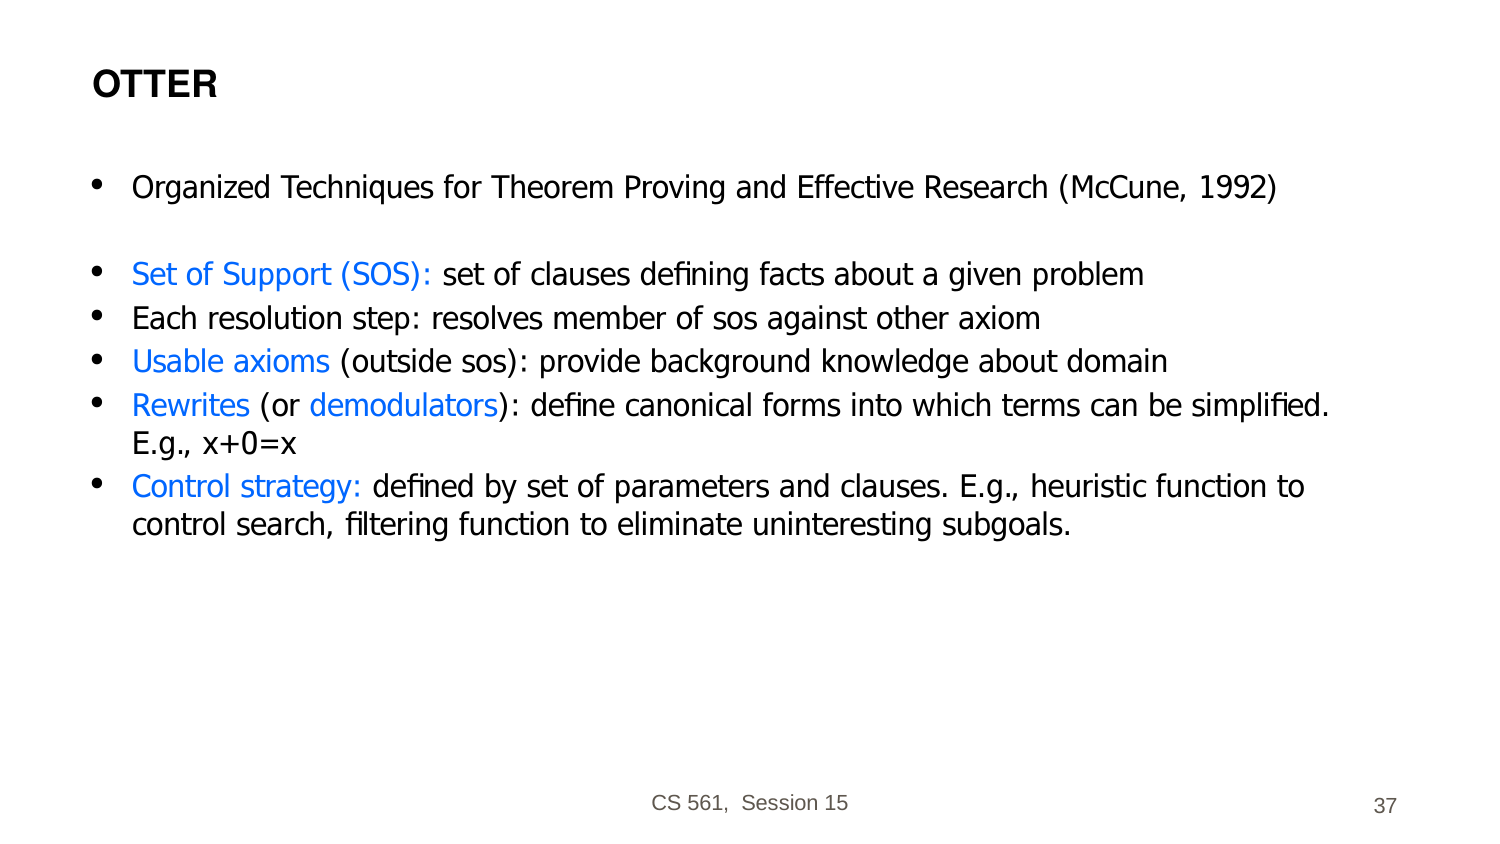

# OTTER
Organized Techniques for Theorem Proving and Effective Research (McCune, 1992)

Set of Support (SOS): set of clauses defining facts about a given problem
Each resolution step: resolves member of sos against other axiom
Usable axioms (outside sos): provide background knowledge about domain
Rewrites (or demodulators): define canonical forms into which terms can be simplified.   E.g., x+0=x
Control strategy: defined by set of parameters and clauses. E.g., heuristic function to control search, filtering function to eliminate uninteresting subgoals.
CS 561,  Session 15
37